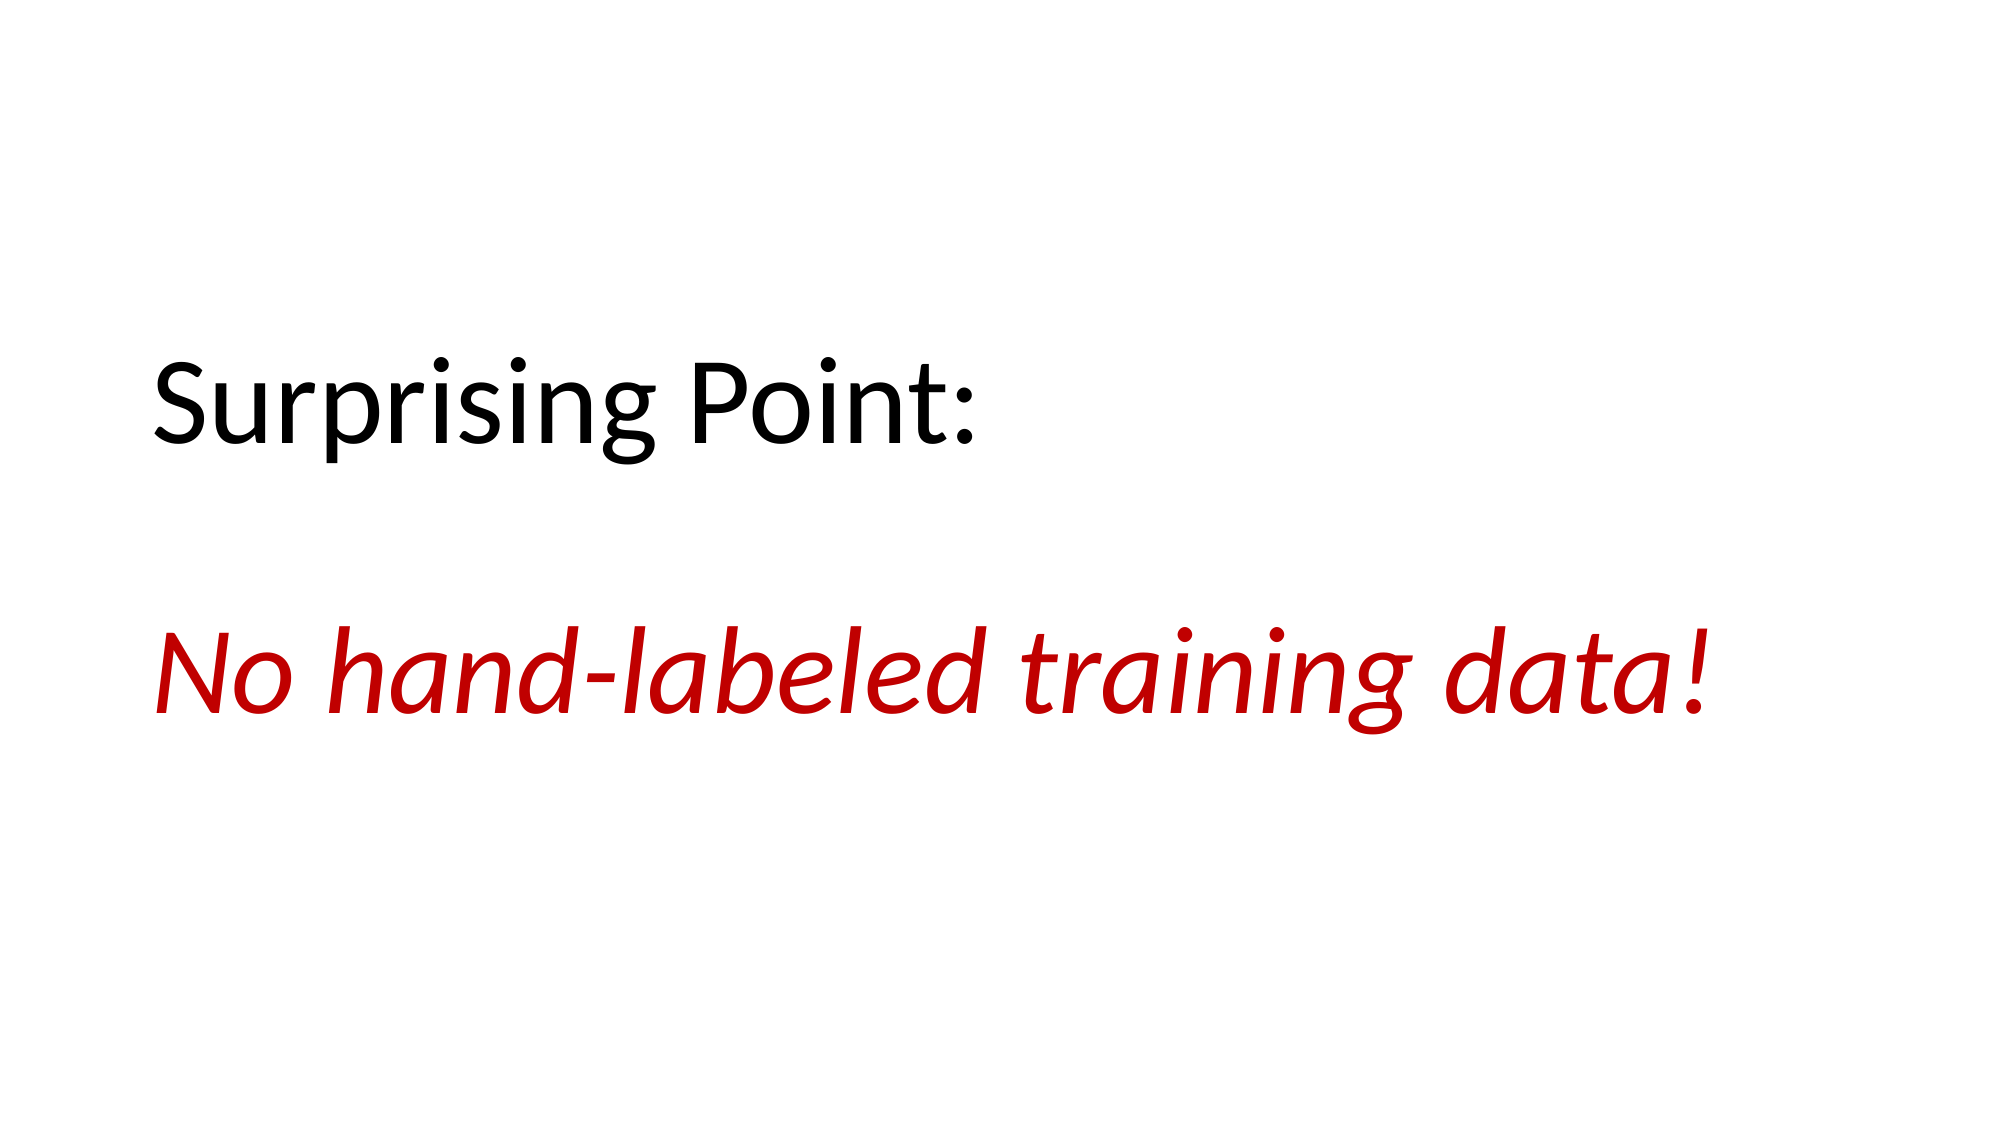

# Surprising Point: No hand-labeled training data!